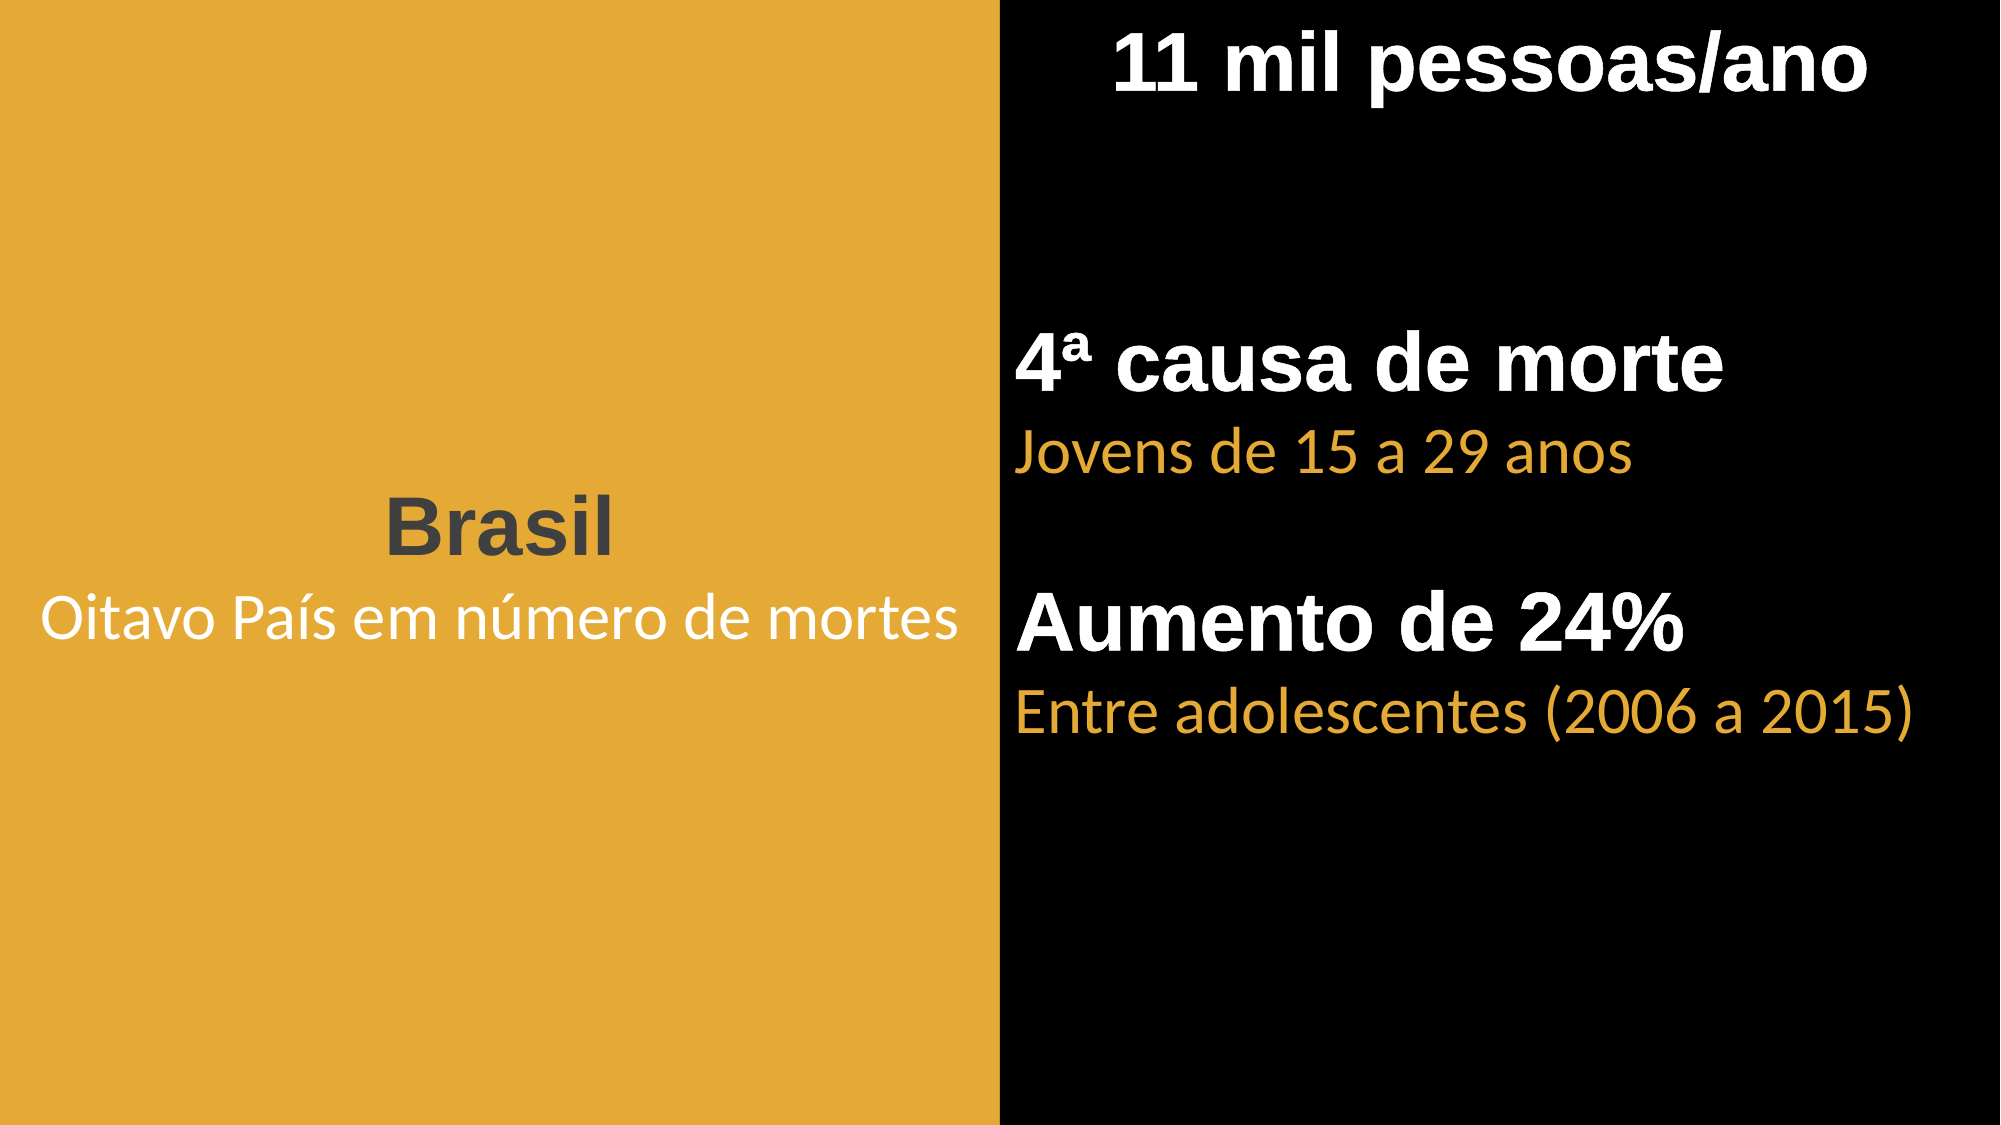

Brasil
Oitavo País em número de mortes
11 mil pessoas/ano

4ª causa de morte
Jovens de 15 a 29 anos

Aumento de 24%
Entre adolescentes (2006 a 2015)